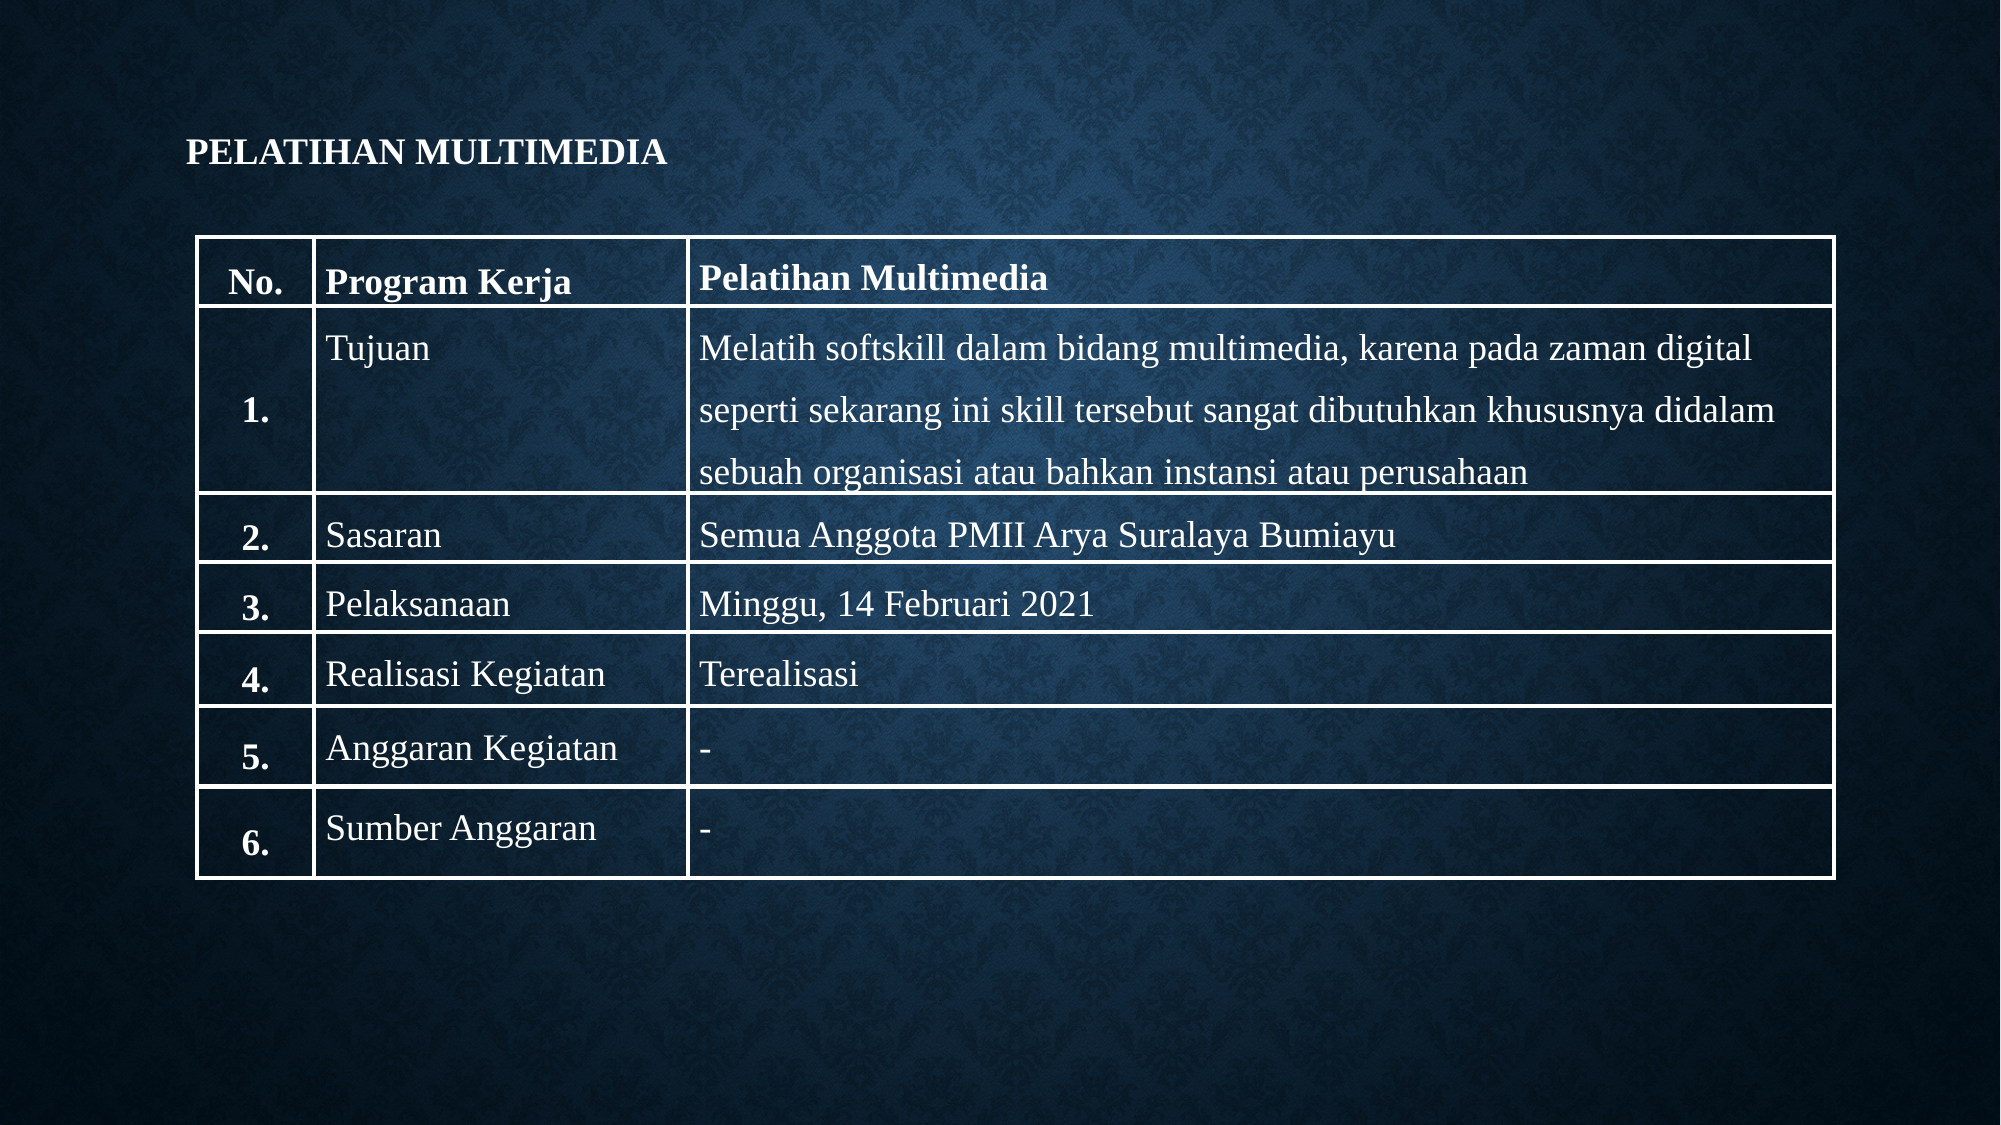

# Pelatihan Multimedia
| No. | Program Kerja | Pelatihan Multimedia |
| --- | --- | --- |
| 1. | Tujuan | Melatih softskill dalam bidang multimedia, karena pada zaman digital seperti sekarang ini skill tersebut sangat dibutuhkan khususnya didalam sebuah organisasi atau bahkan instansi atau perusahaan |
| 2. | Sasaran | Semua Anggota PMII Arya Suralaya Bumiayu |
| 3. | Pelaksanaan | Minggu, 14 Februari 2021 |
| 4. | Realisasi Kegiatan | Terealisasi |
| 5. | Anggaran Kegiatan | - |
| 6. | Sumber Anggaran | - |